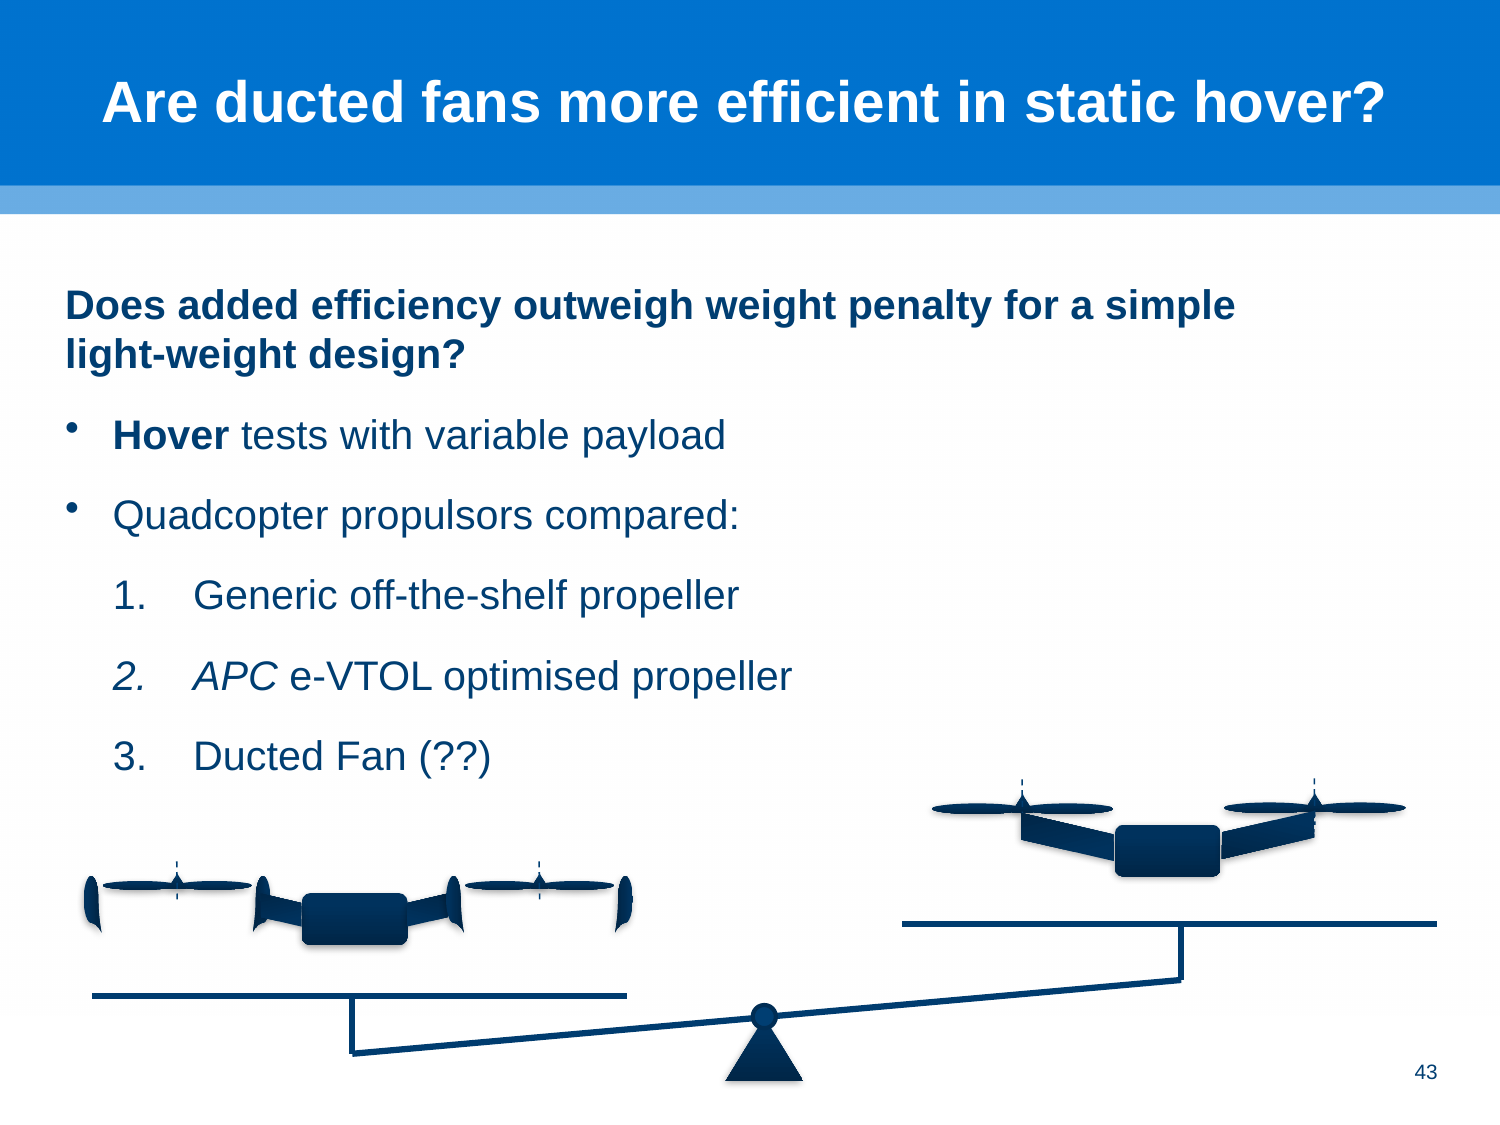

# Are ducted fans more efficient in static hover?
Does added efficiency outweigh weight penalty for a simple light-weight design?
Hover tests with variable payload
Quadcopter propulsors compared:
Generic off-the-shelf propeller
APC e-VTOL optimised propeller
Ducted Fan (??)

43